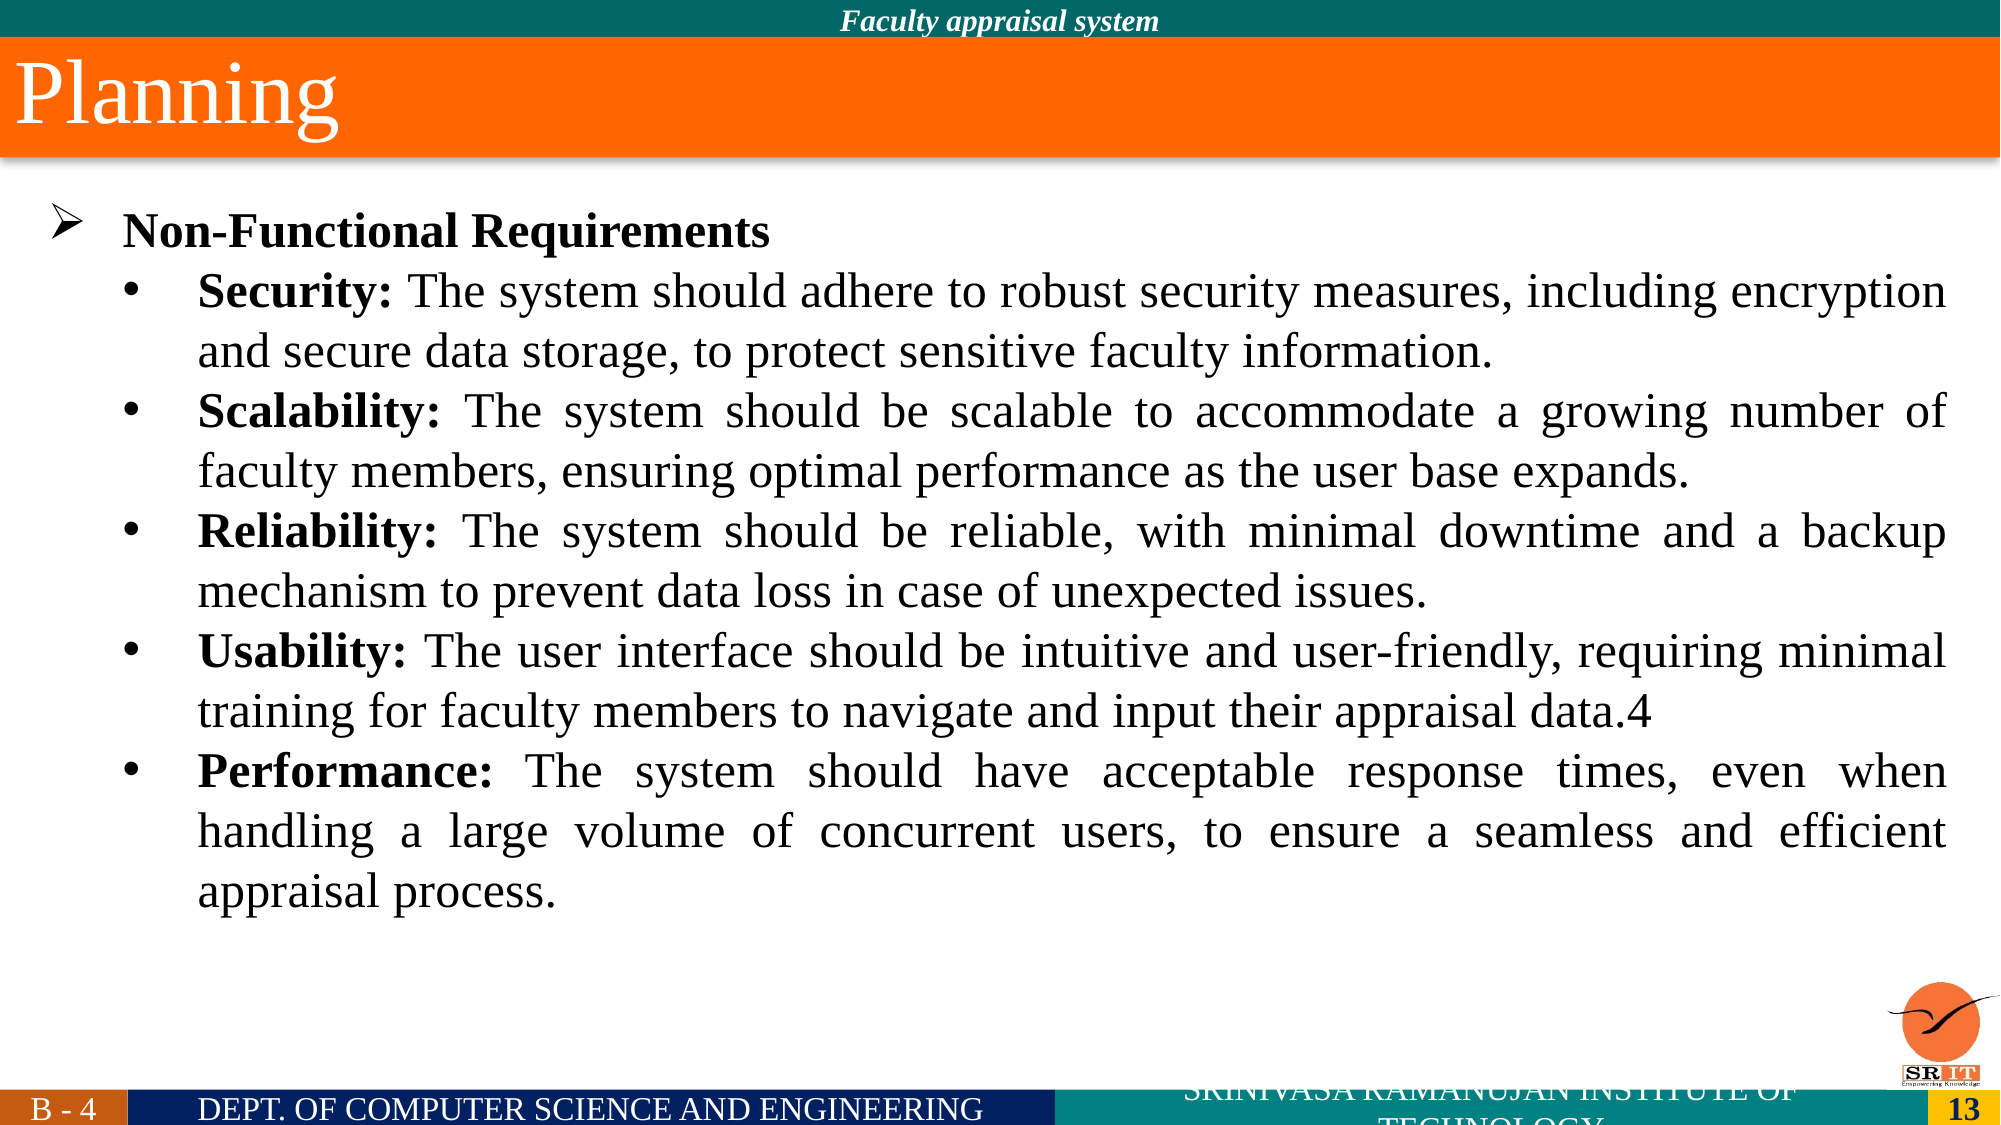

Planning
Non-Functional Requirements
Security: The system should adhere to robust security measures, including encryption and secure data storage, to protect sensitive faculty information.
Scalability: The system should be scalable to accommodate a growing number of faculty members, ensuring optimal performance as the user base expands.
Reliability: The system should be reliable, with minimal downtime and a backup mechanism to prevent data loss in case of unexpected issues.
Usability: The user interface should be intuitive and user-friendly, requiring minimal training for faculty members to navigate and input their appraisal data.4
Performance: The system should have acceptable response times, even when handling a large volume of concurrent users, to ensure a seamless and efficient appraisal process.